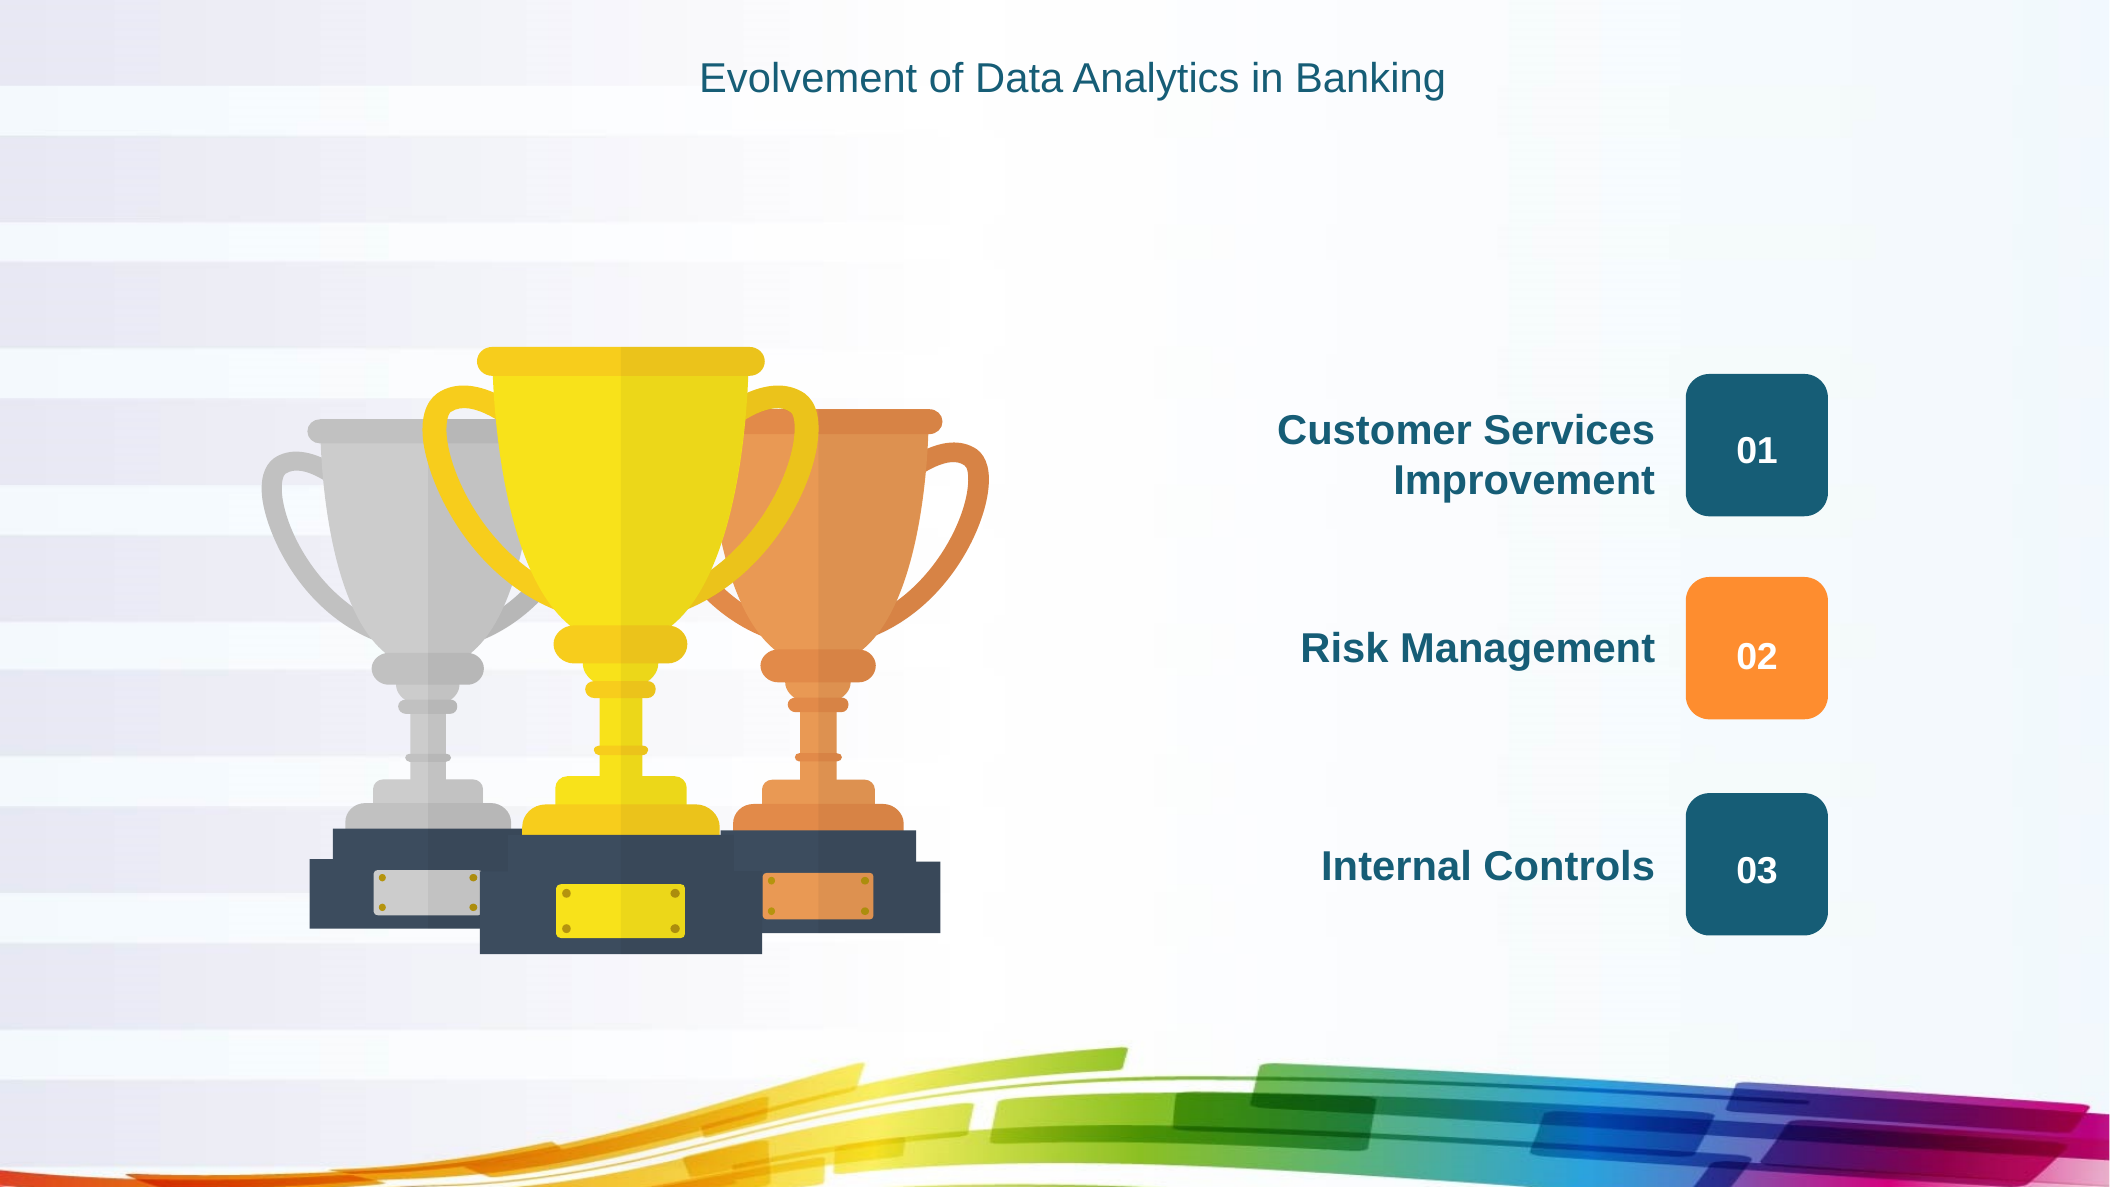

Evolvement of Data Analytics in Banking

01
Customer Services Improvement

02
Risk Management

03
Internal Controls